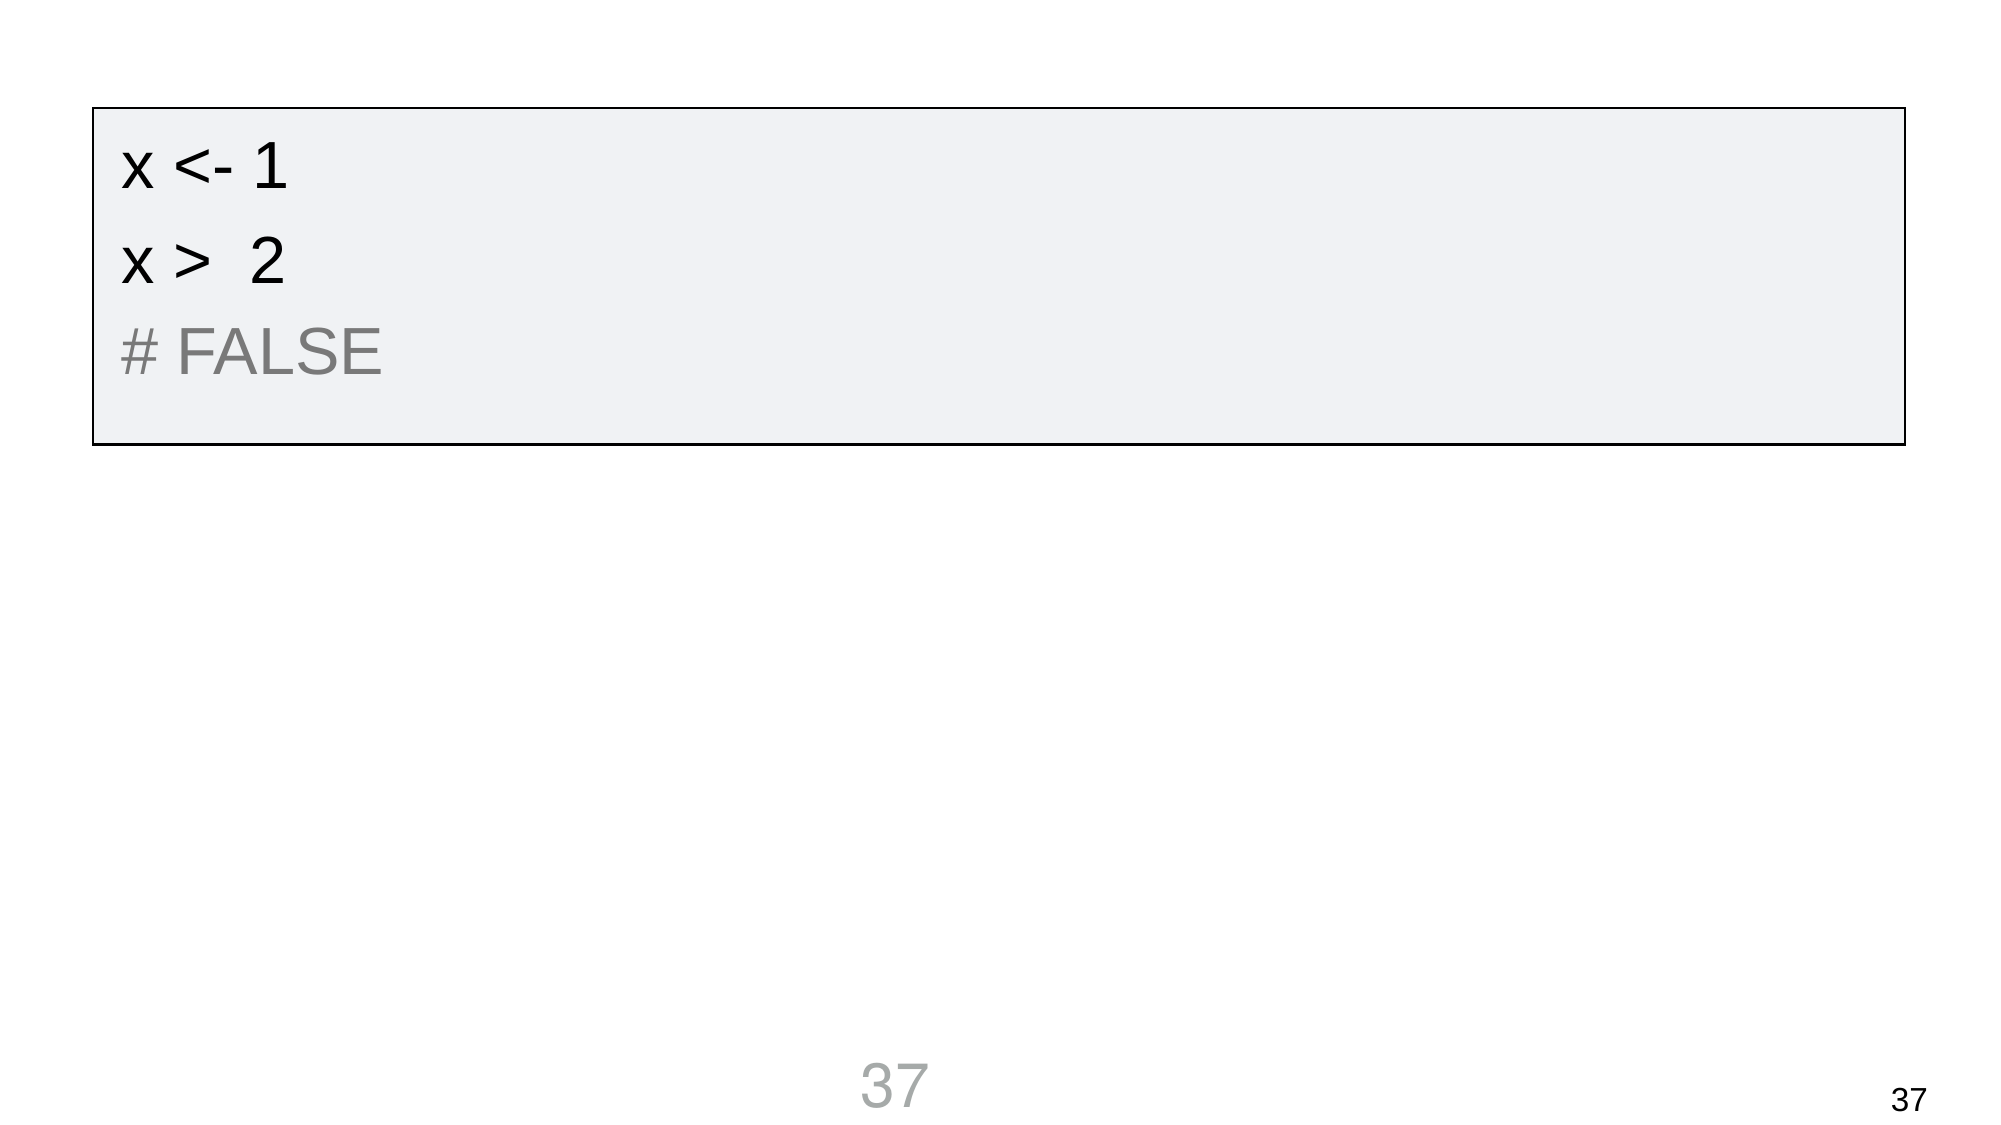

x <- 1
x >  2
# FALSE
37
37